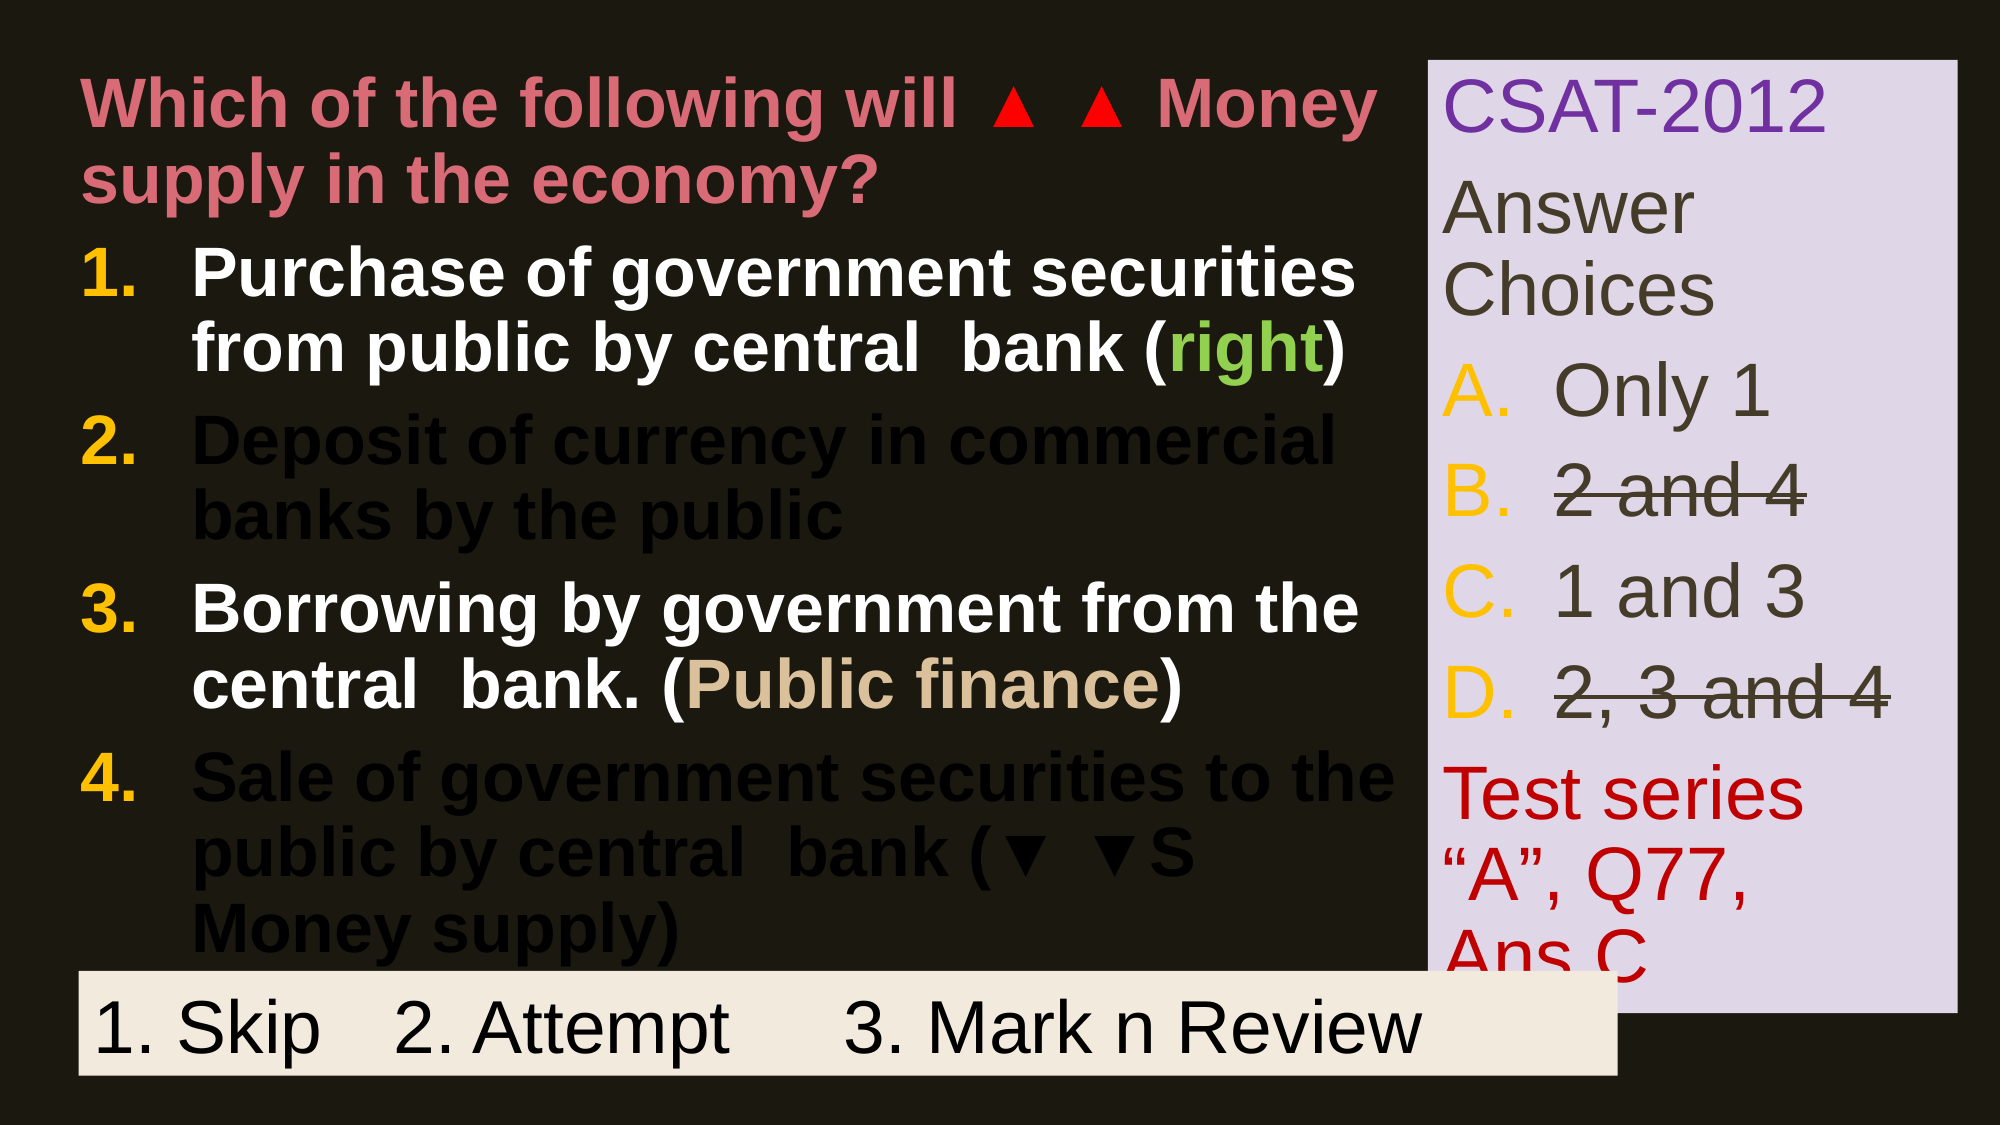

Which of the following will ▲ ▲ Money supply in the economy?
Purchase of government securities from public by central  bank (right)
Deposit of currency in commercial banks by the public
Borrowing by government from the central  bank. (Public finance)
Sale of government securities to the public by central  bank (▼ ▼S Money supply)

CSAT-2012
Answer Choices
Only 1
2 and 4
1 and 3
2, 3 and 4
Test series “A”, Q77, Ans.C
1. Skip	2. Attempt 	3. Mark n Review